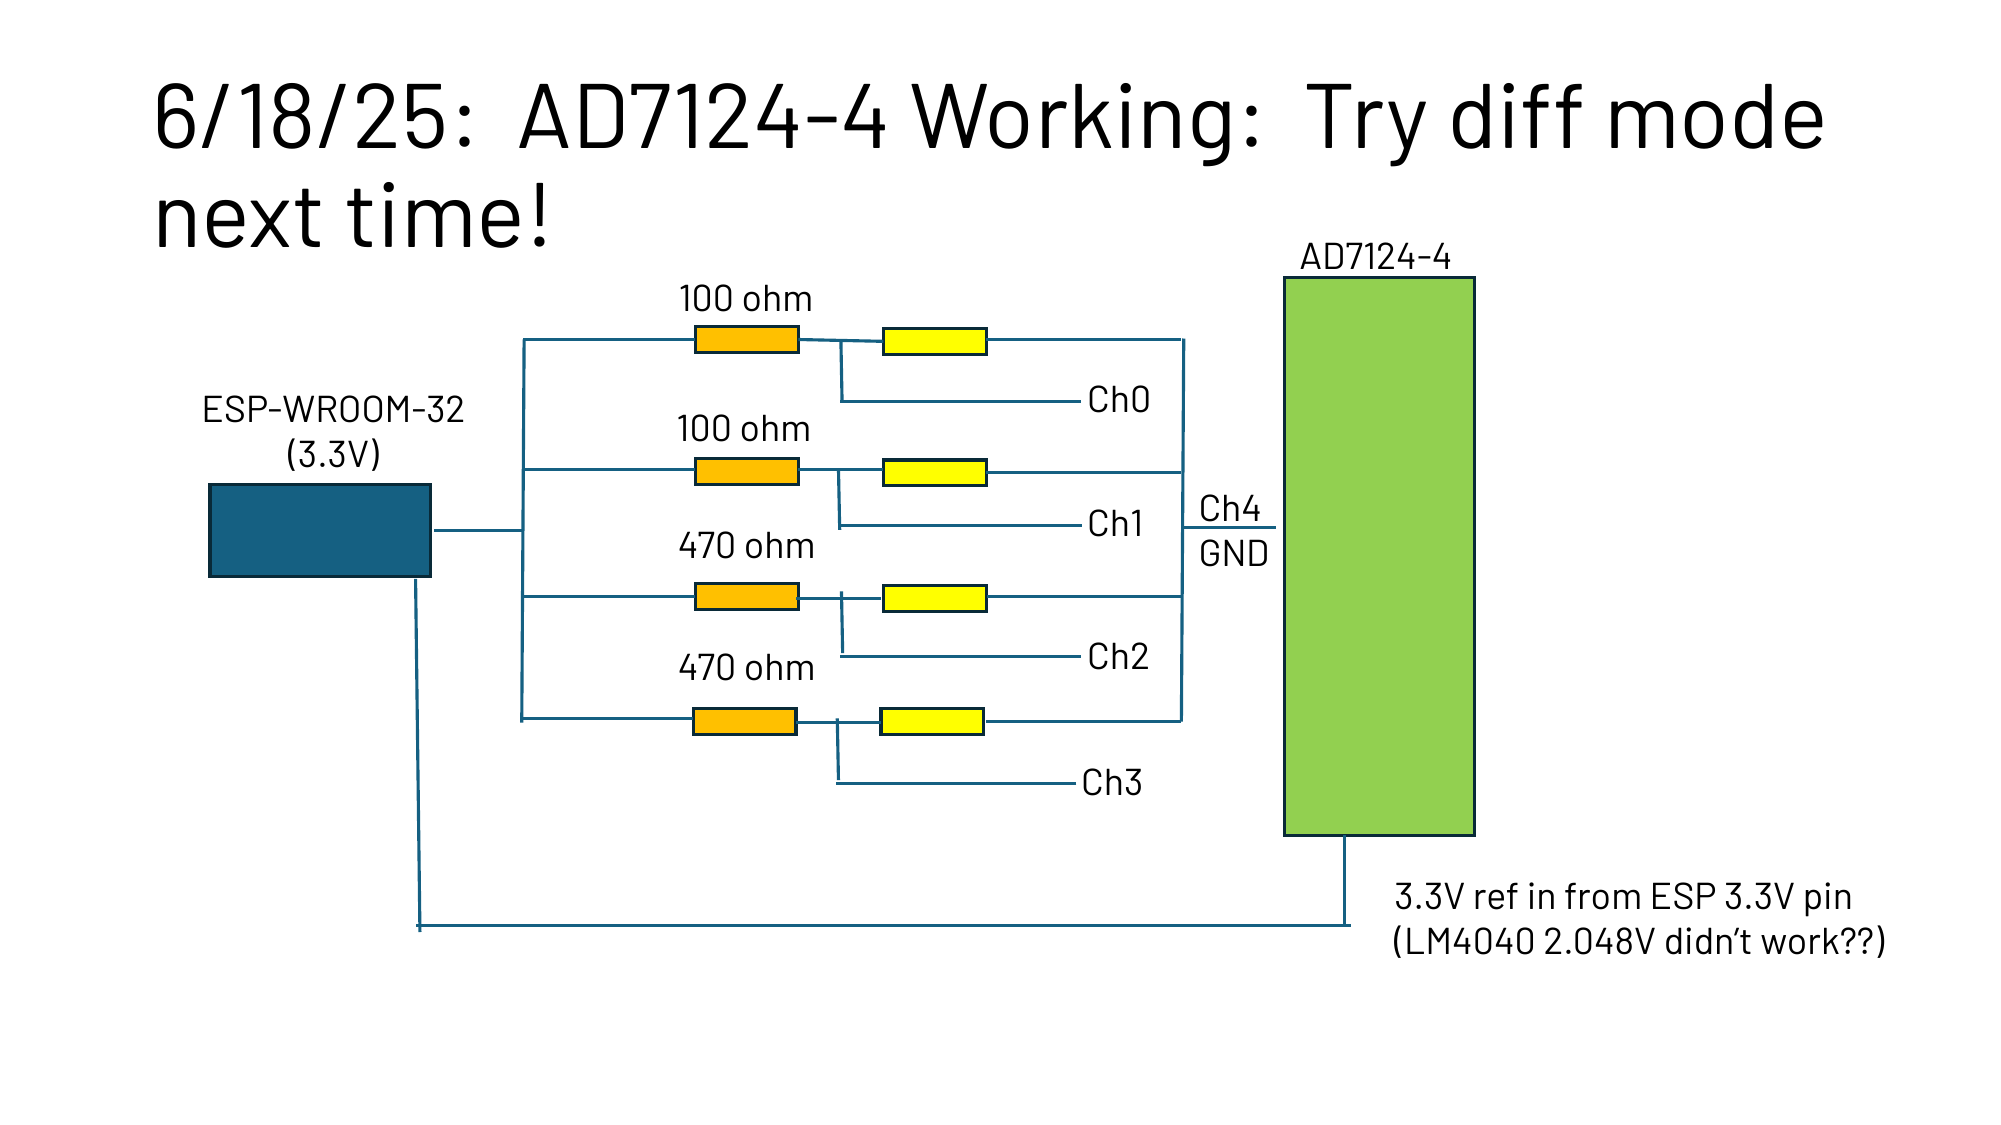

# 6/18/25:  AD7124-4 Working:  Try diff mode next time!
AD7124-4
100 ohm

Ch0
ESP-WROOM-32
(3.3V)
100 ohm

Ch4
GND

Ch1
470 ohm

Ch2
470 ohm

Ch3
3.3V ref in from ESP 3.3V pin
(LM4040 2.048V didn’t work??)